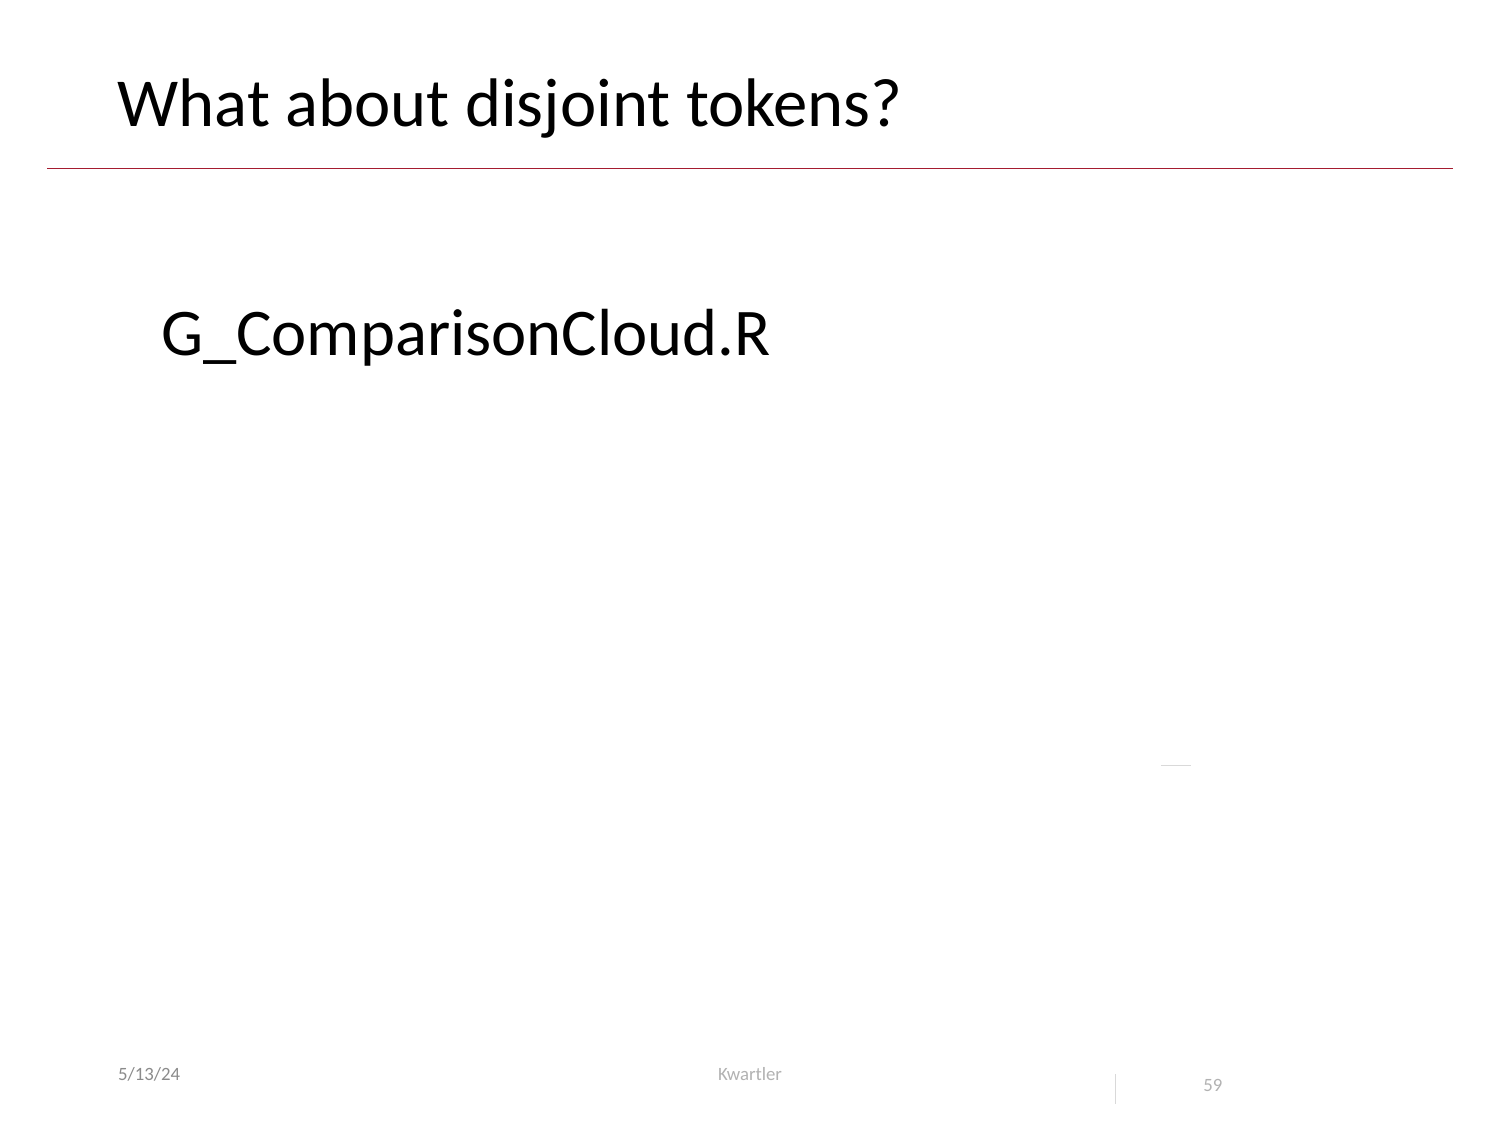

# What about disjoint tokens?
G_ComparisonCloud.R
5/13/24
Kwartler
59